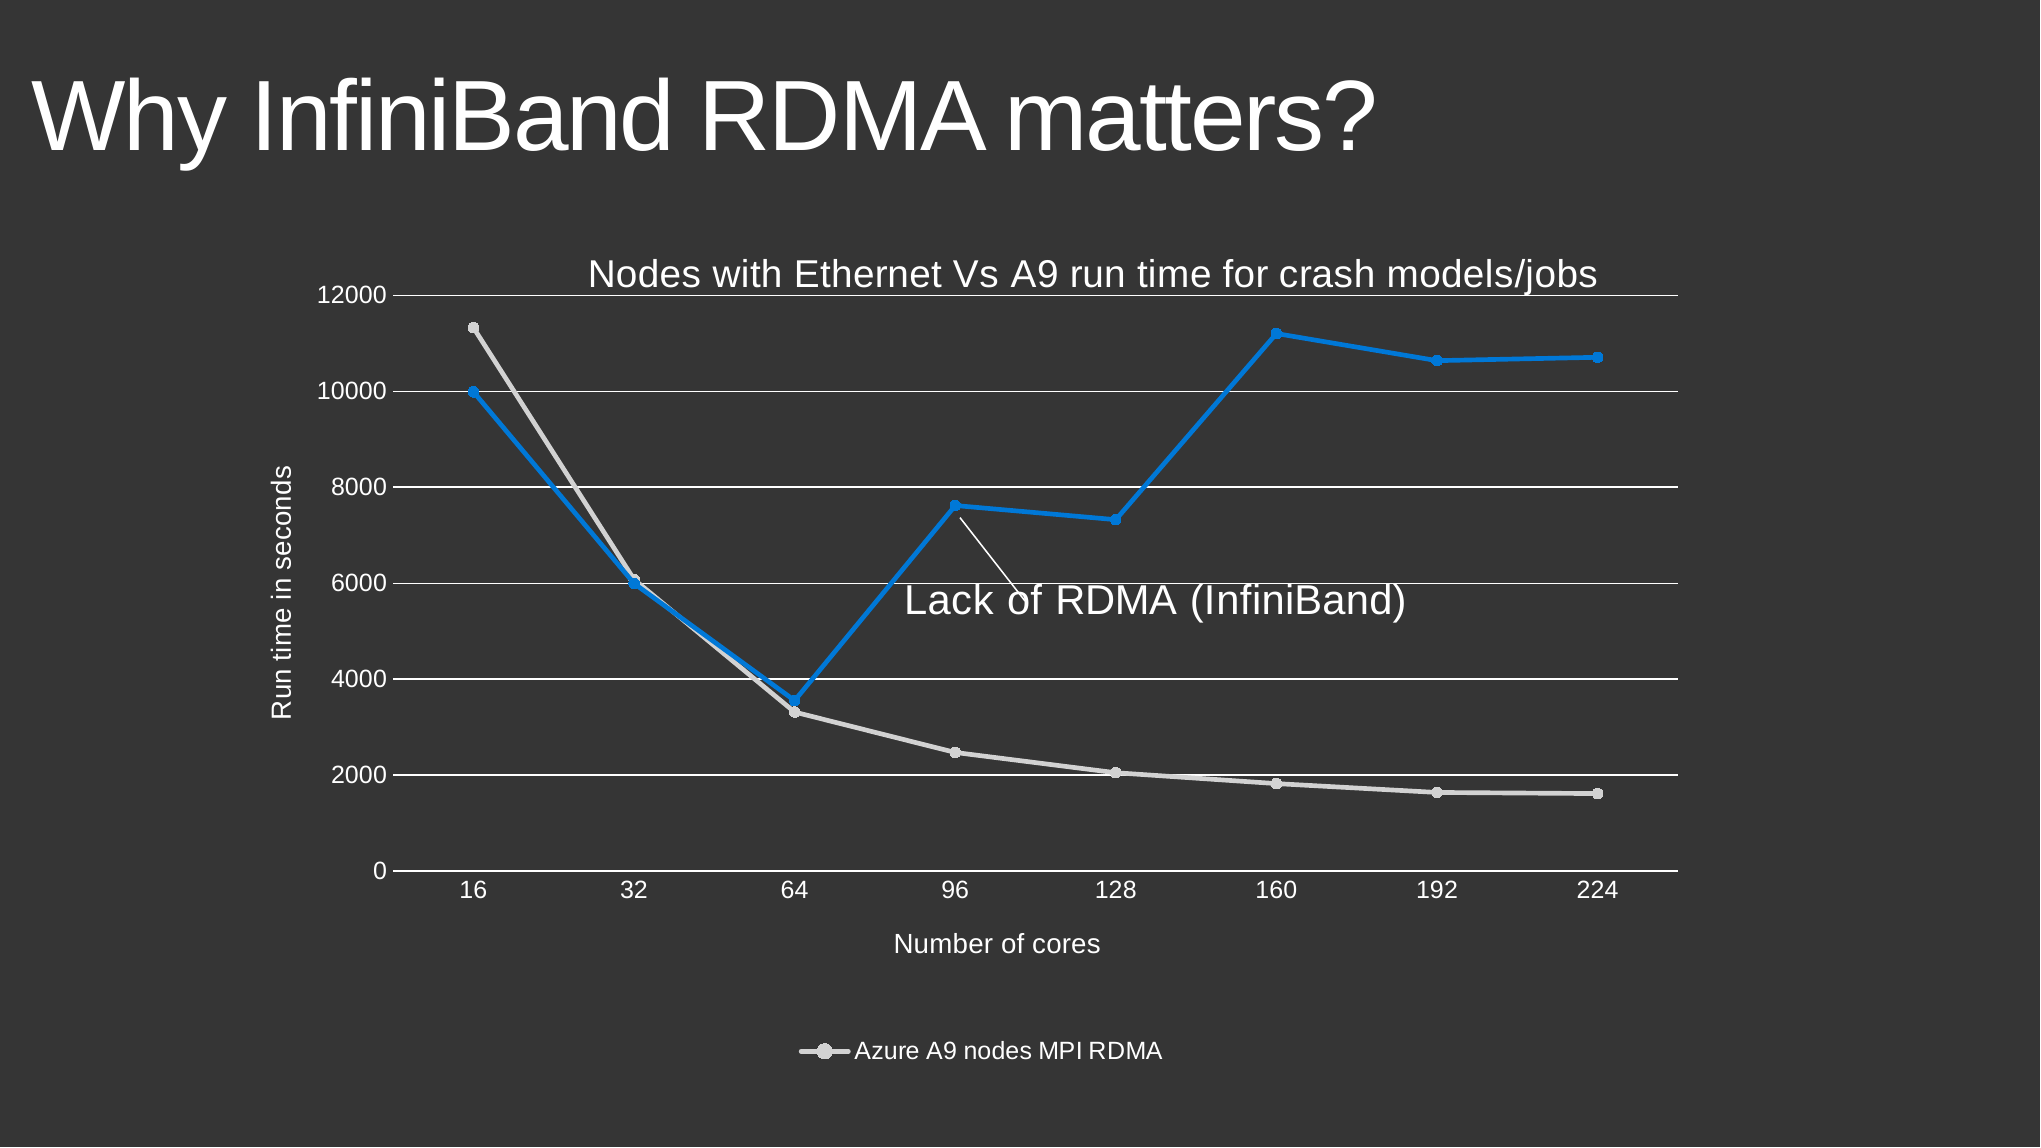

Why InfiniBand RDMA matters?

### Chart: Nodes with Ethernet Vs A9 run time for crash models/jobs

| Category |  |  |
|---|---|---|
| 16 | 11326.82 | 9988.68 |
| 32 | 6077.68 | 5996.27 |
| 64 | 3314.66 | 3554.04 |
| 96 | 2473.02 | 7619.92 |
| 128 | 2050.25 | 7325.26 |
| 160 | 1823.8 | 11202.85 |
| 192 | 1639.39 | 10638.25 |
| 224 | 1616.51 | 10708.67 |